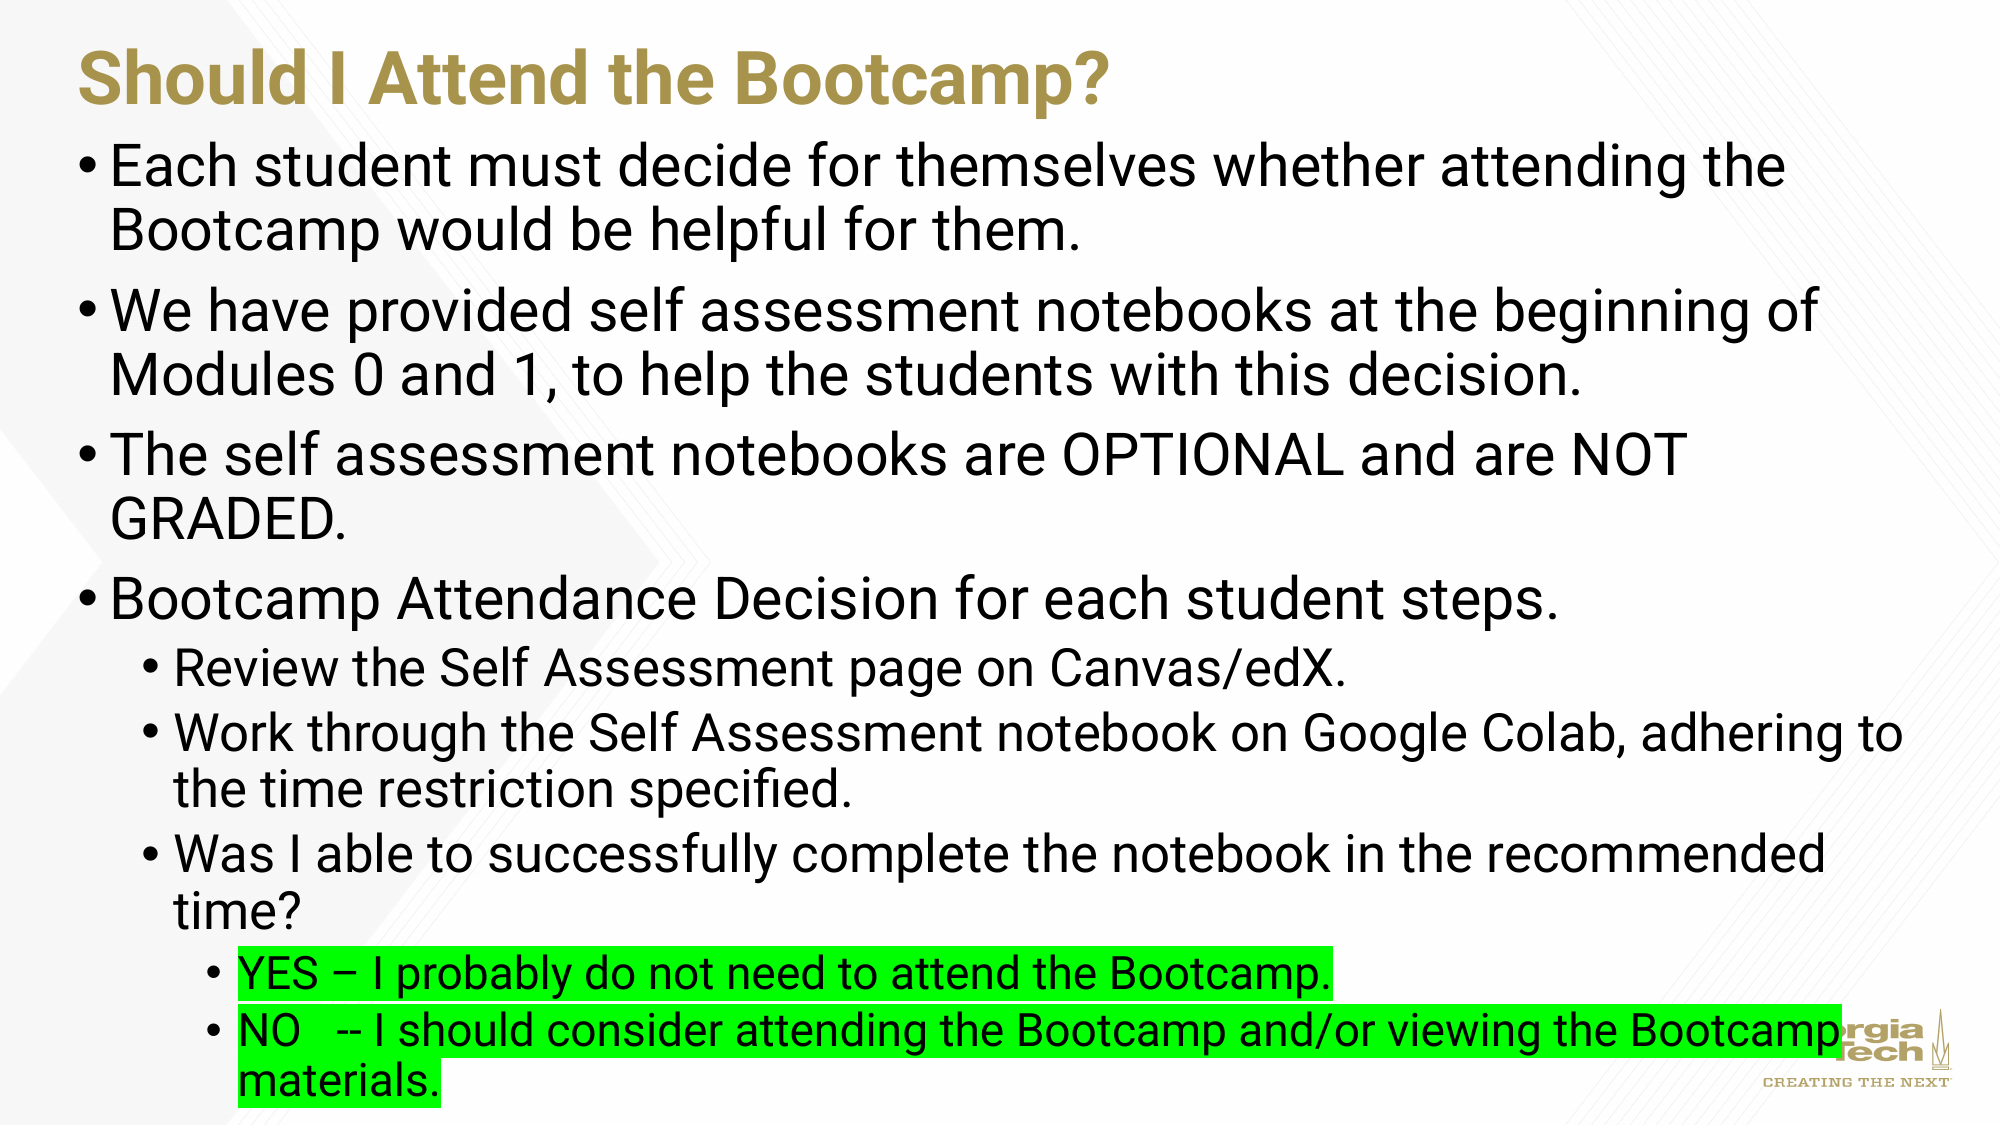

# Should I Attend the Bootcamp?
Each student must decide for themselves whether attending the Bootcamp would be helpful for them.
We have provided self assessment notebooks at the beginning of Modules 0 and 1, to help the students with this decision.
The self assessment notebooks are OPTIONAL and are NOT GRADED.
Bootcamp Attendance Decision for each student steps.
Review the Self Assessment page on Canvas/edX.
Work through the Self Assessment notebook on Google Colab, adhering to the time restriction specified.
Was I able to successfully complete the notebook in the recommended time?
YES – I probably do not need to attend the Bootcamp.
NO   -- I should consider attending the Bootcamp and/or viewing the Bootcamp materials.